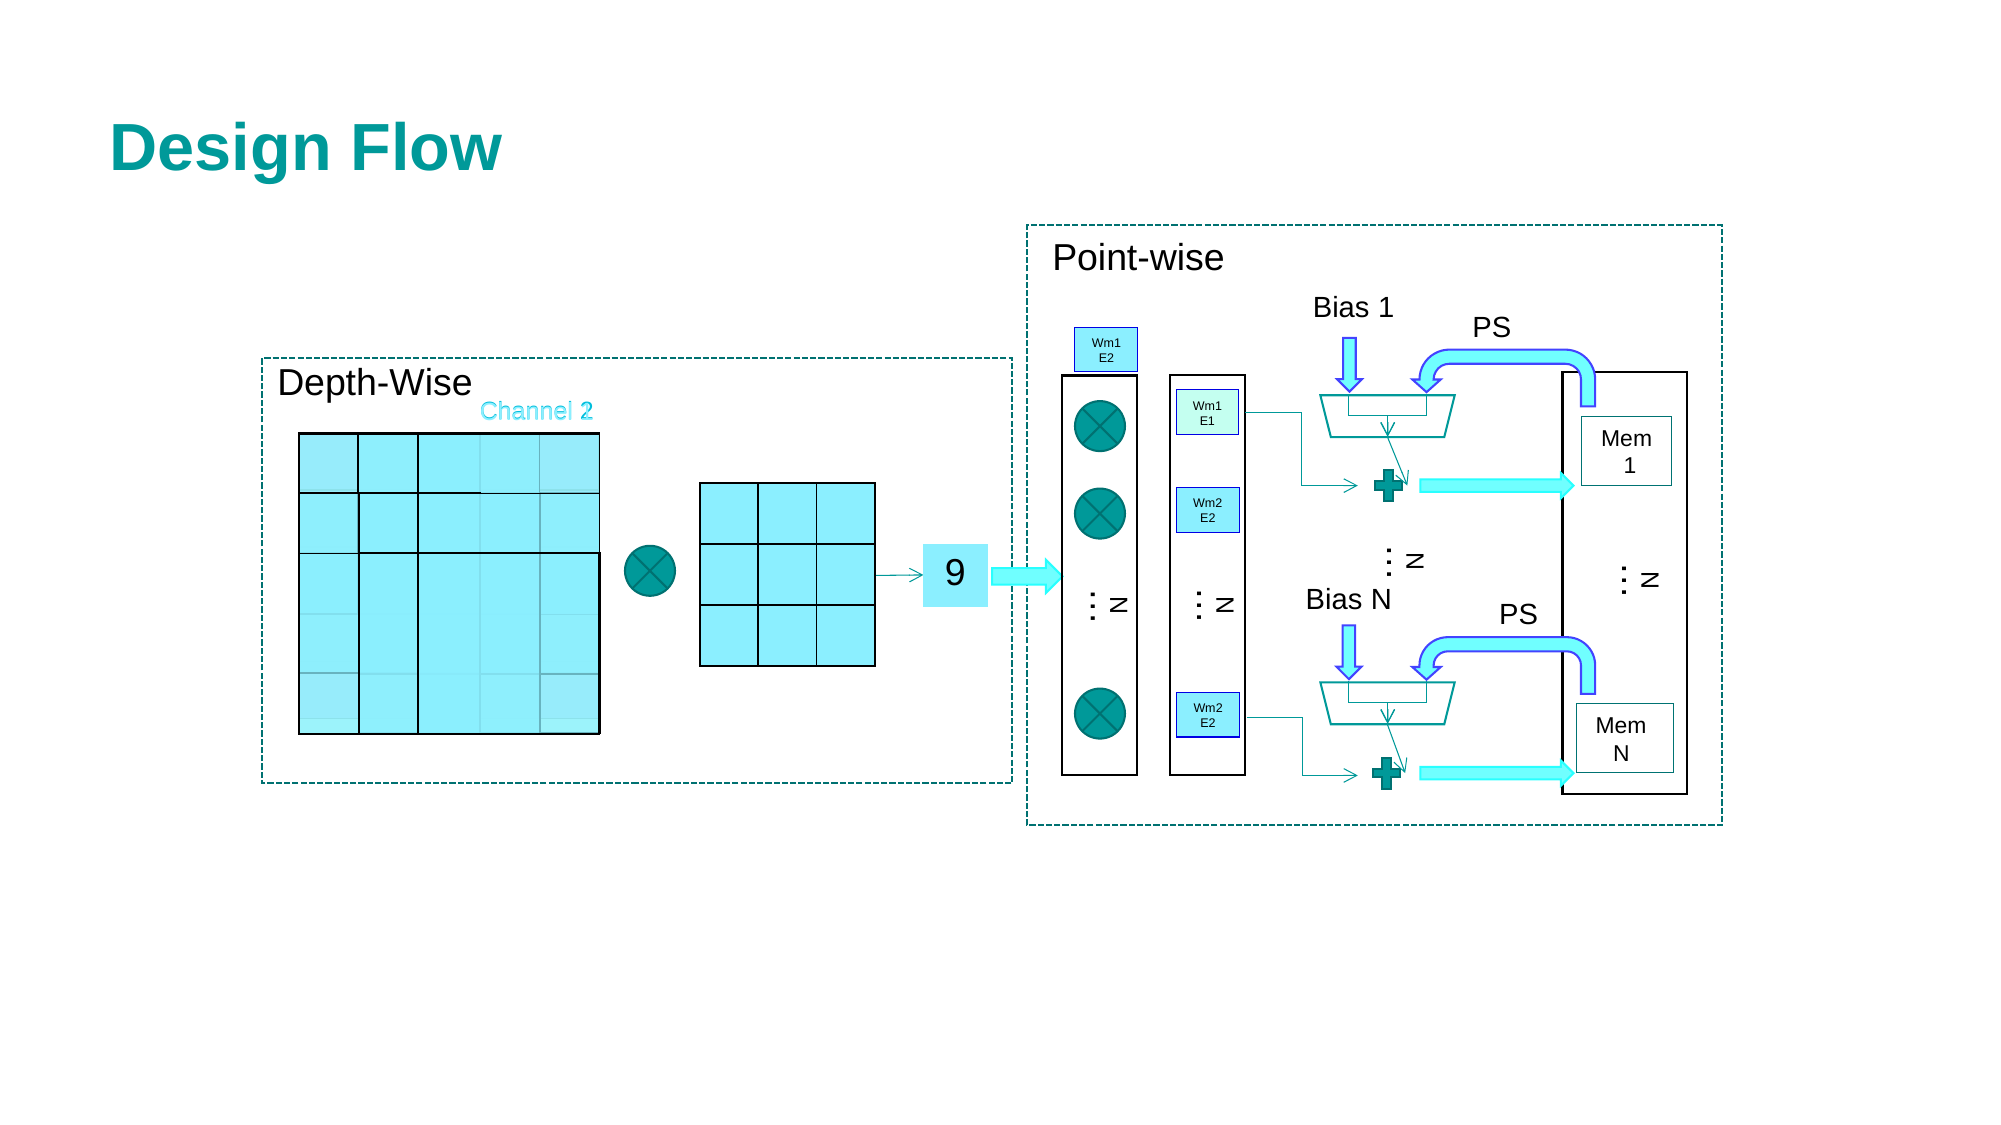

Design Flow

Point-wise
Bias 1
PS
Wm1 E2

Depth-Wise

Wm1 E1
Channel 2
Channel 1

Mem
 1
|  |  |  |  |  |
| --- | --- | --- | --- | --- |
|  |  |  |  |  |
|  |  |  |  |  |
|  |  |  |  |  |
|  |  |  |  |  |
|  |
| --- |
|  |
| --- |
|  |
| --- |
|  |
| --- |
|  |
| --- |
|  |
| --- |

|  |  |  |
| --- | --- | --- |
|  |  |  |
|  |  |  |
|  |  |  |
| --- | --- | --- |
|  |  |  |
|  |  |  |
Wm2 E2
Wm2 E1

|  |
| --- |
|  |
| --- |
|  |
| --- |
|  |
| --- |
|  |
| --- |
|  |
| --- |
…
N
…
N
| 3 |
| --- |
| 9 |
| --- |
| 4 |
| --- |
| 5 |
| --- |
| 6 |
| --- |
| 2 |
| --- |
| 3 |
| --- |
| 4 |
| --- |
| 5 |
| --- |
| 6 |
| --- |
| 7 |
| --- |
| 8 |
| --- |
| 9 |
| --- |
| 2 |
| --- |
| 1 |
| --- |
| 1 |
| --- |
| 7 |
| --- |
| 8 |
| --- |

|  |
| --- |
|  |
| --- |
|  |
| --- |
|  |
| --- |
|  |
| --- |
|  |
| --- |
…
N

…
N
Bias N
PS

Wm2E2
WmN E1
Mem
N